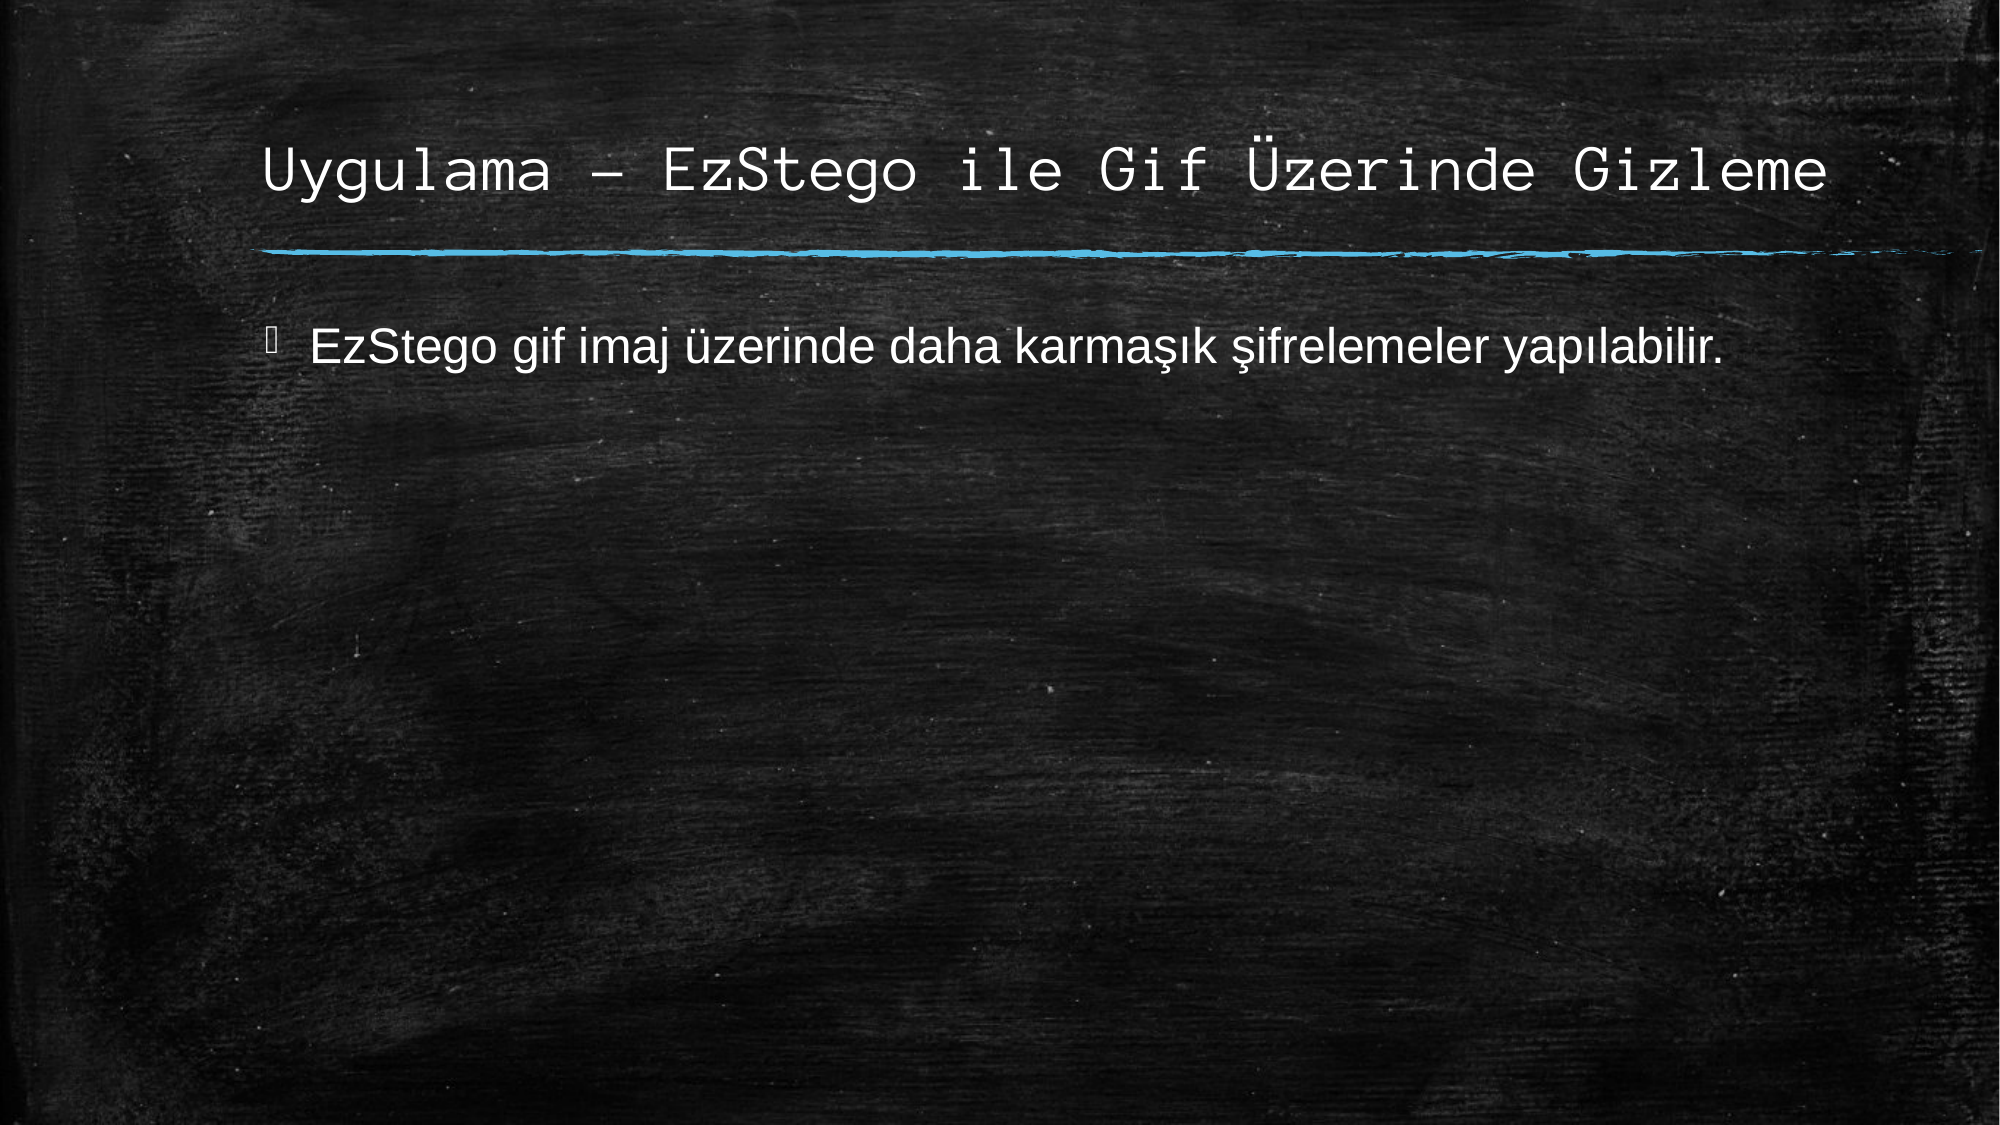

# Uygulama – EzStego ile Gif Üzerinde Gizleme
EzStego gif imaj üzerinde daha karmaşık şifrelemeler yapılabilir.